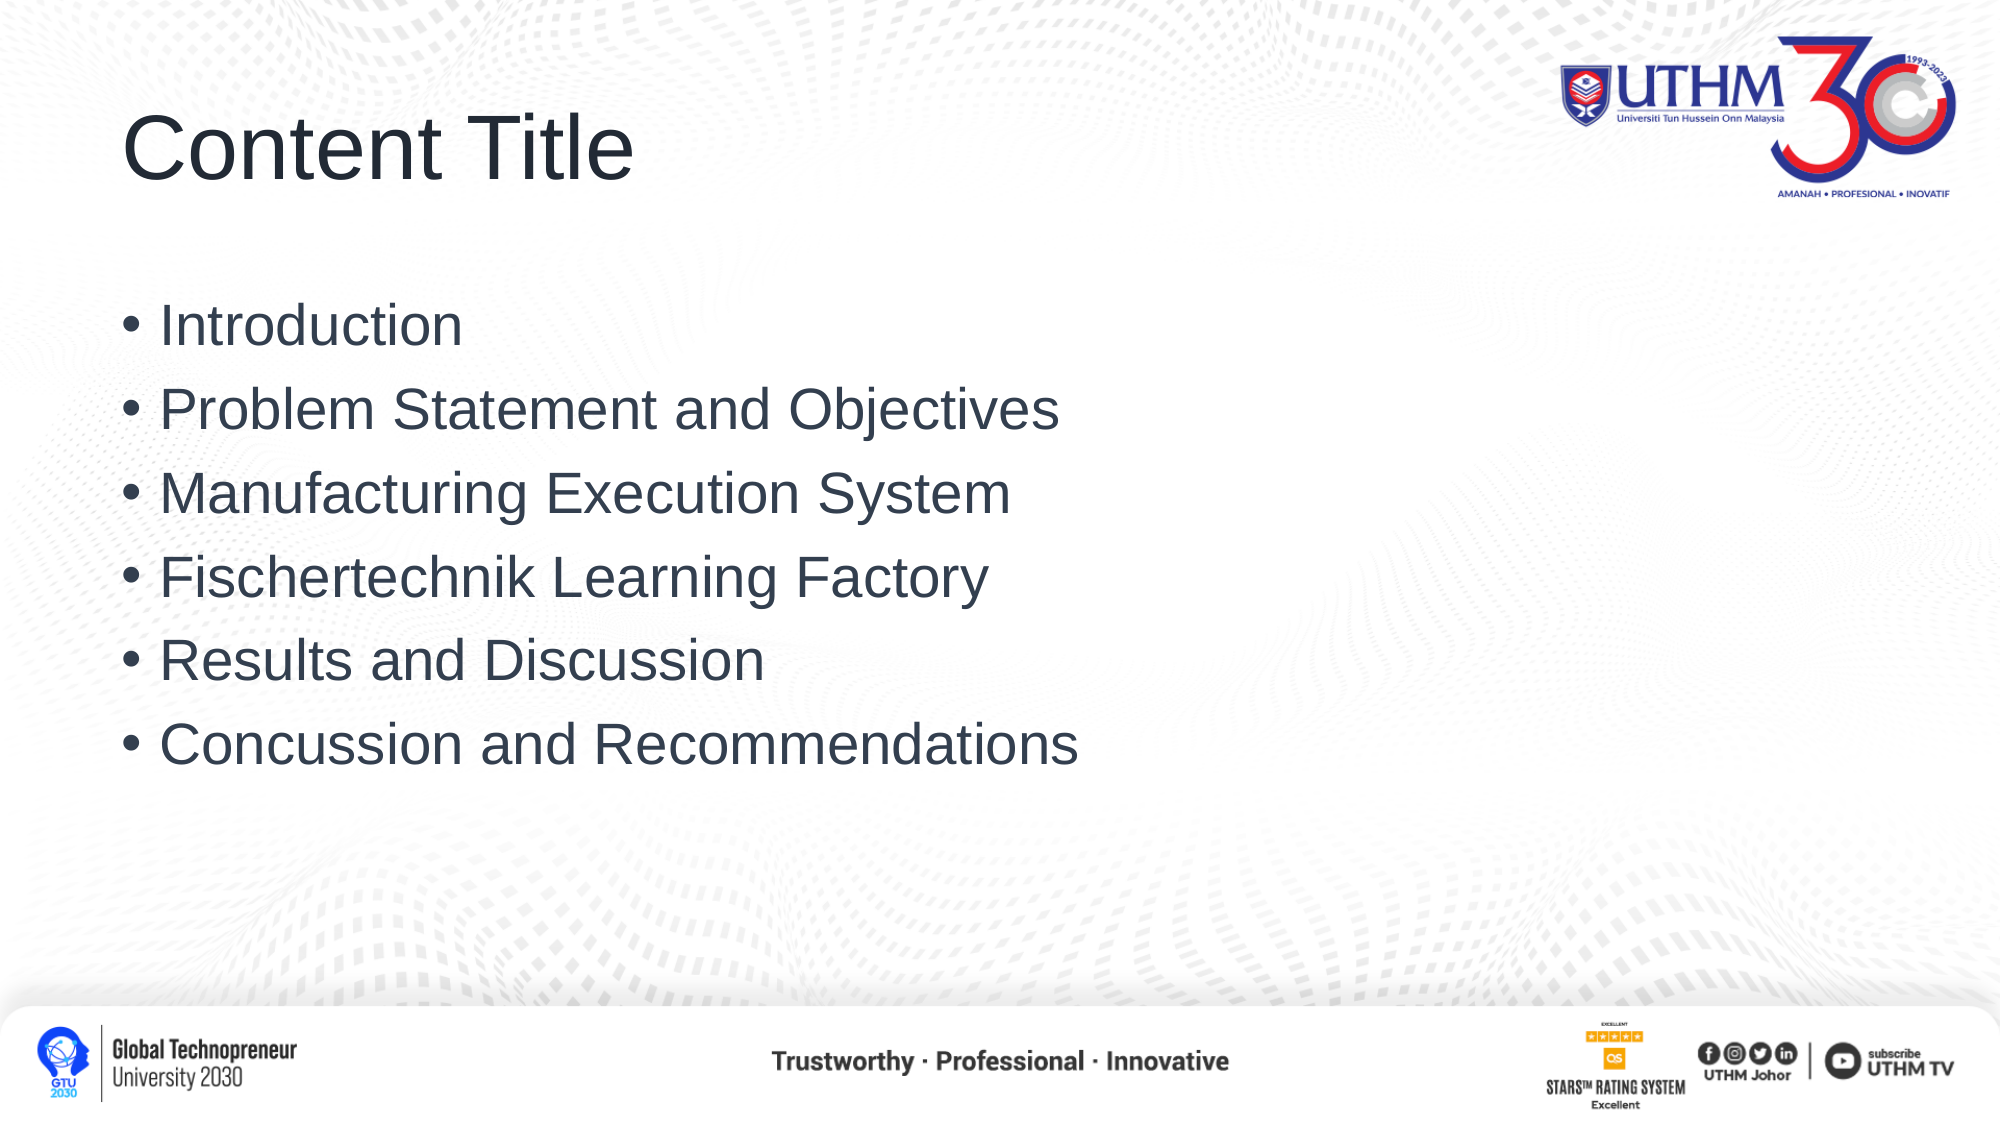

# Content Title
Introduction
Problem Statement and Objectives
Manufacturing Execution System
Fischertechnik Learning Factory
Results and Discussion
Concussion and Recommendations